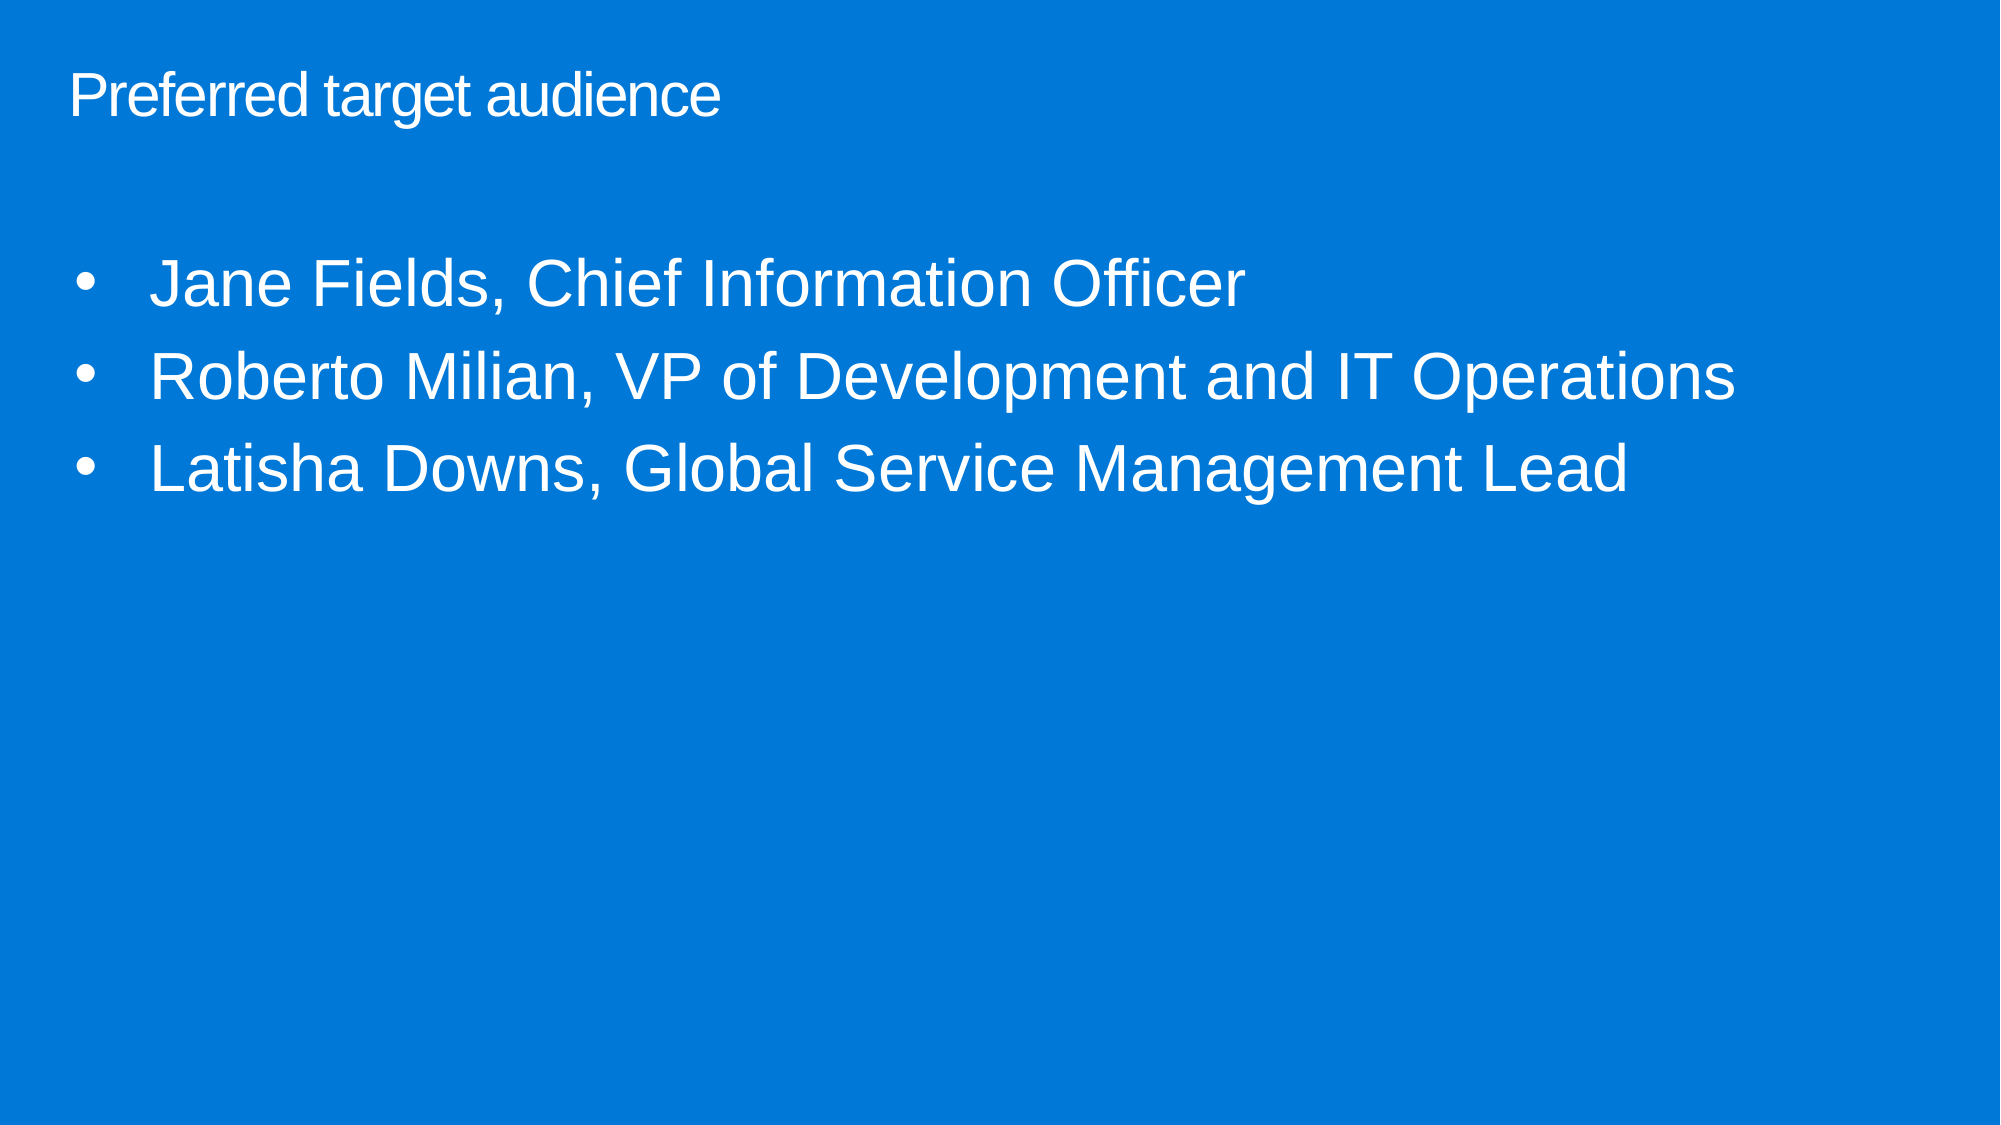

# Preferred target audience
Jane Fields, Chief Information Officer
Roberto Milian, VP of Development and IT Operations
Latisha Downs, Global Service Management Lead